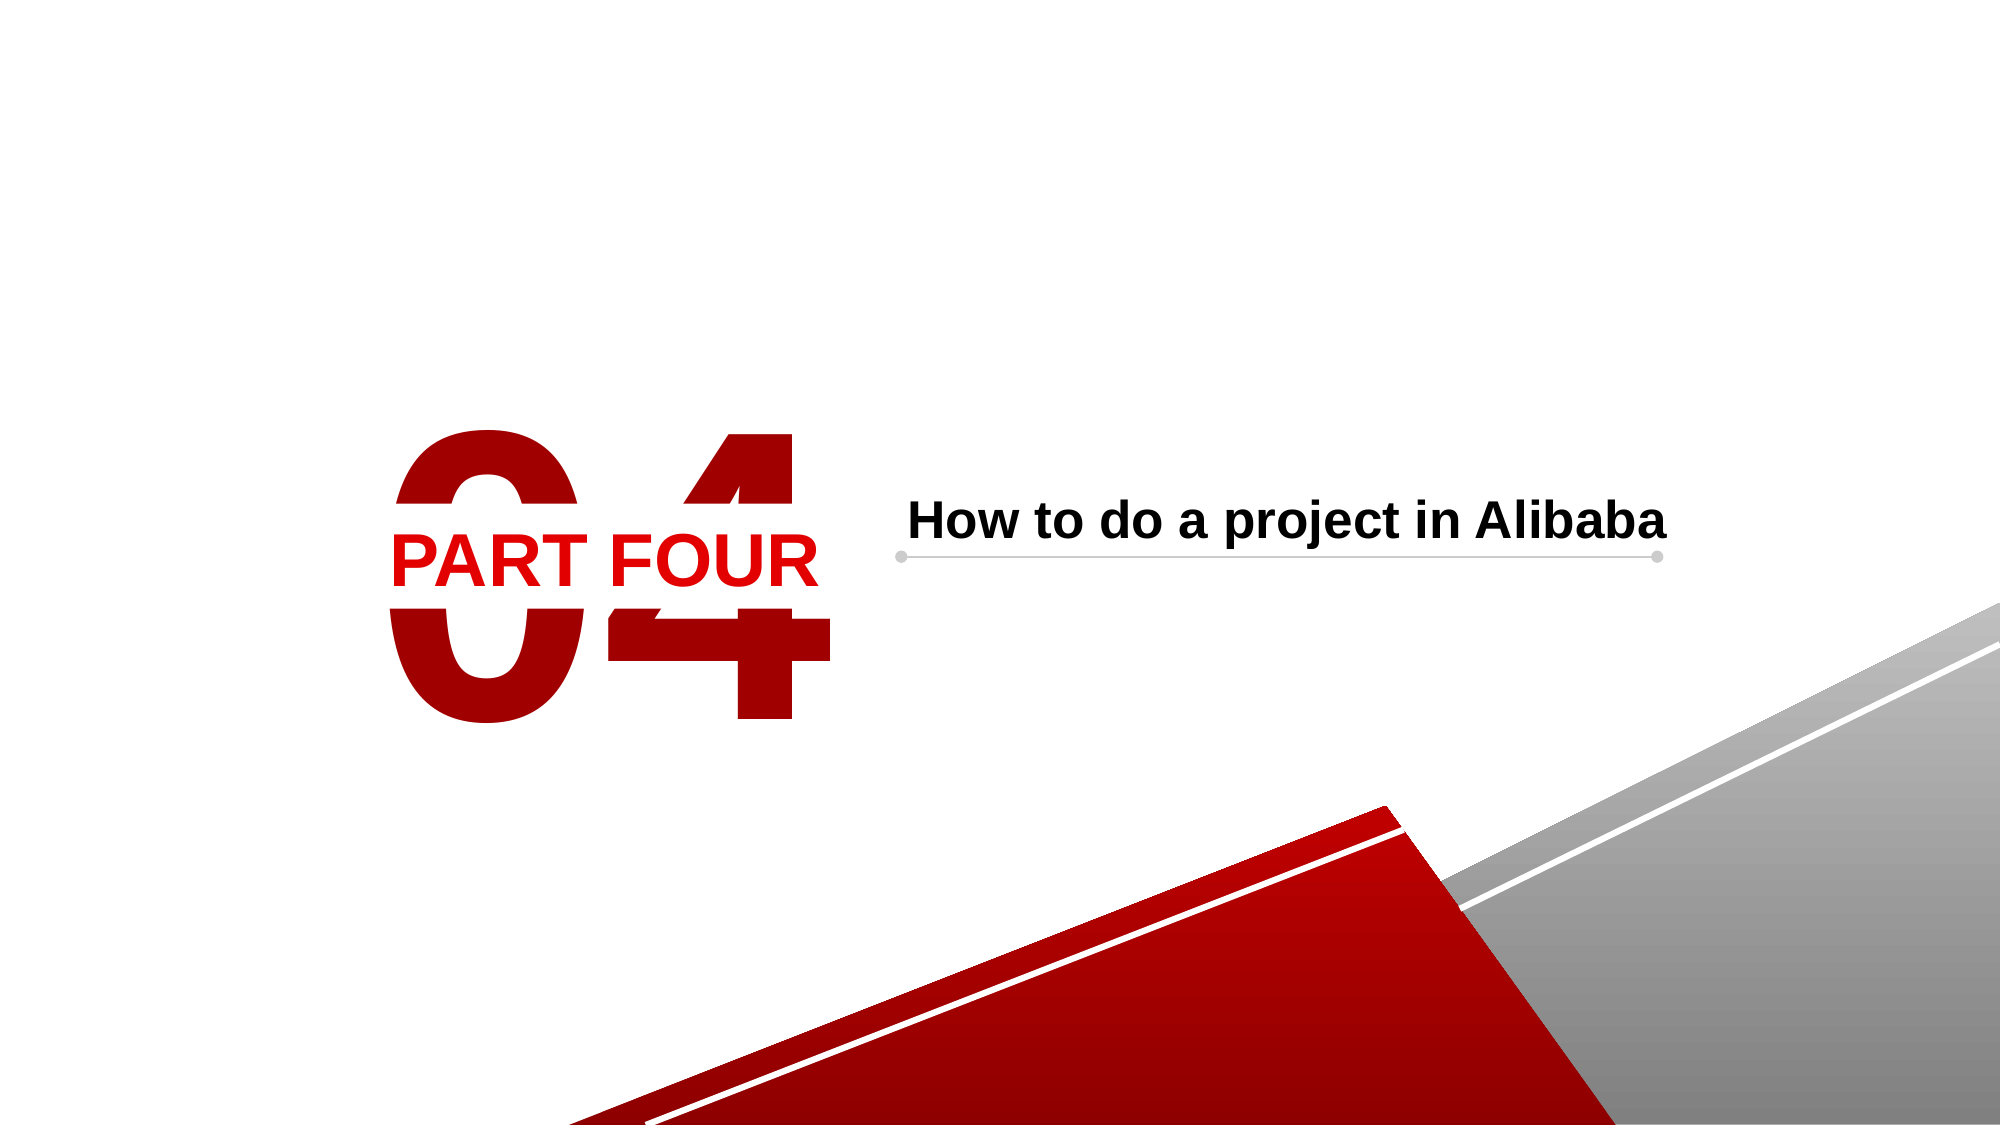

04
How to do a project in Alibaba
      PART FOUR